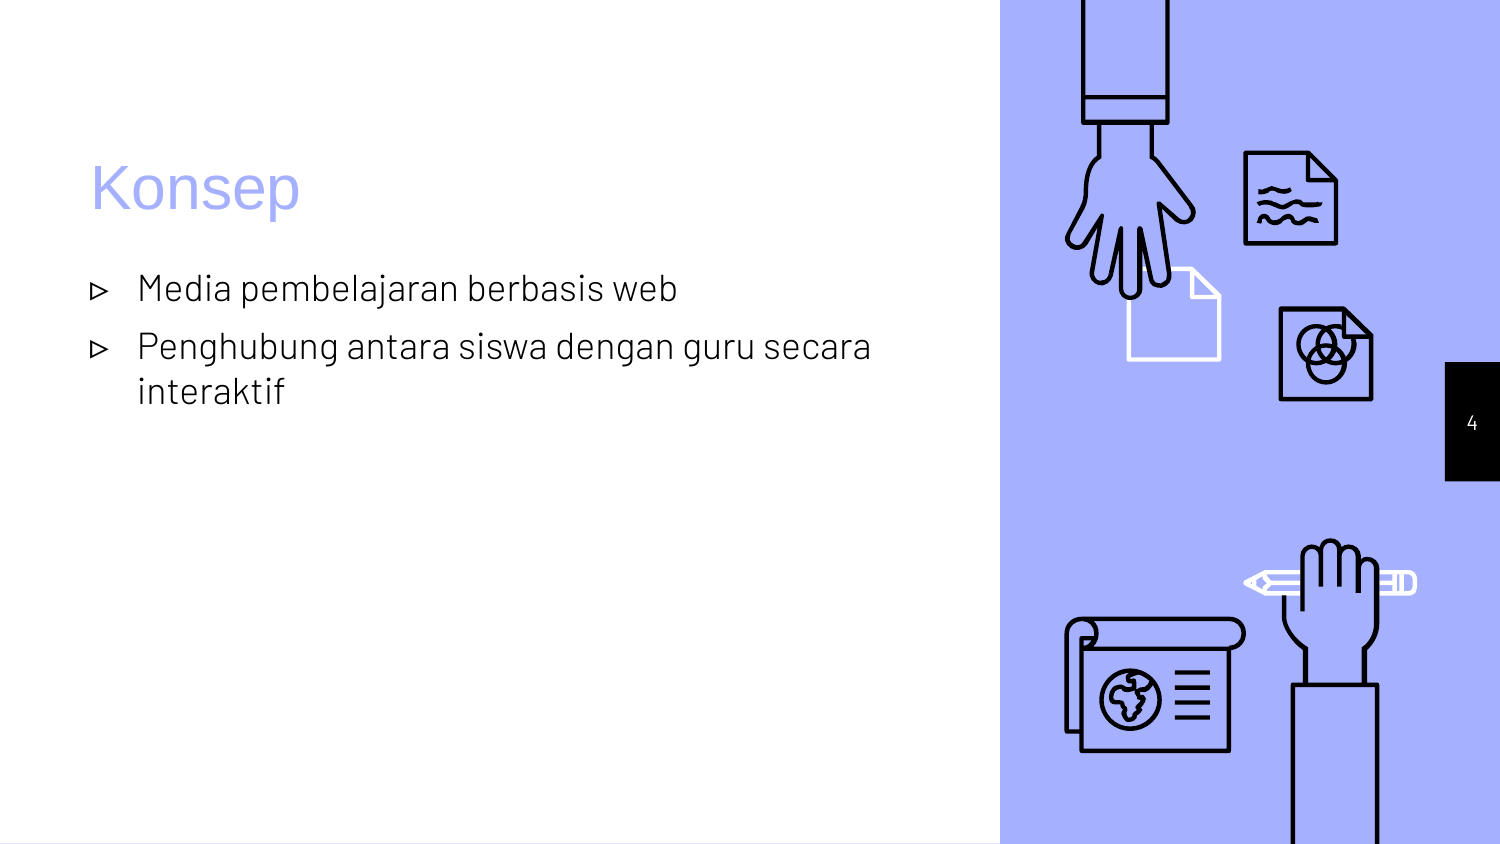

# Konsep
Media pembelajaran berbasis web
Penghubung antara siswa dengan guru secara interaktif
4